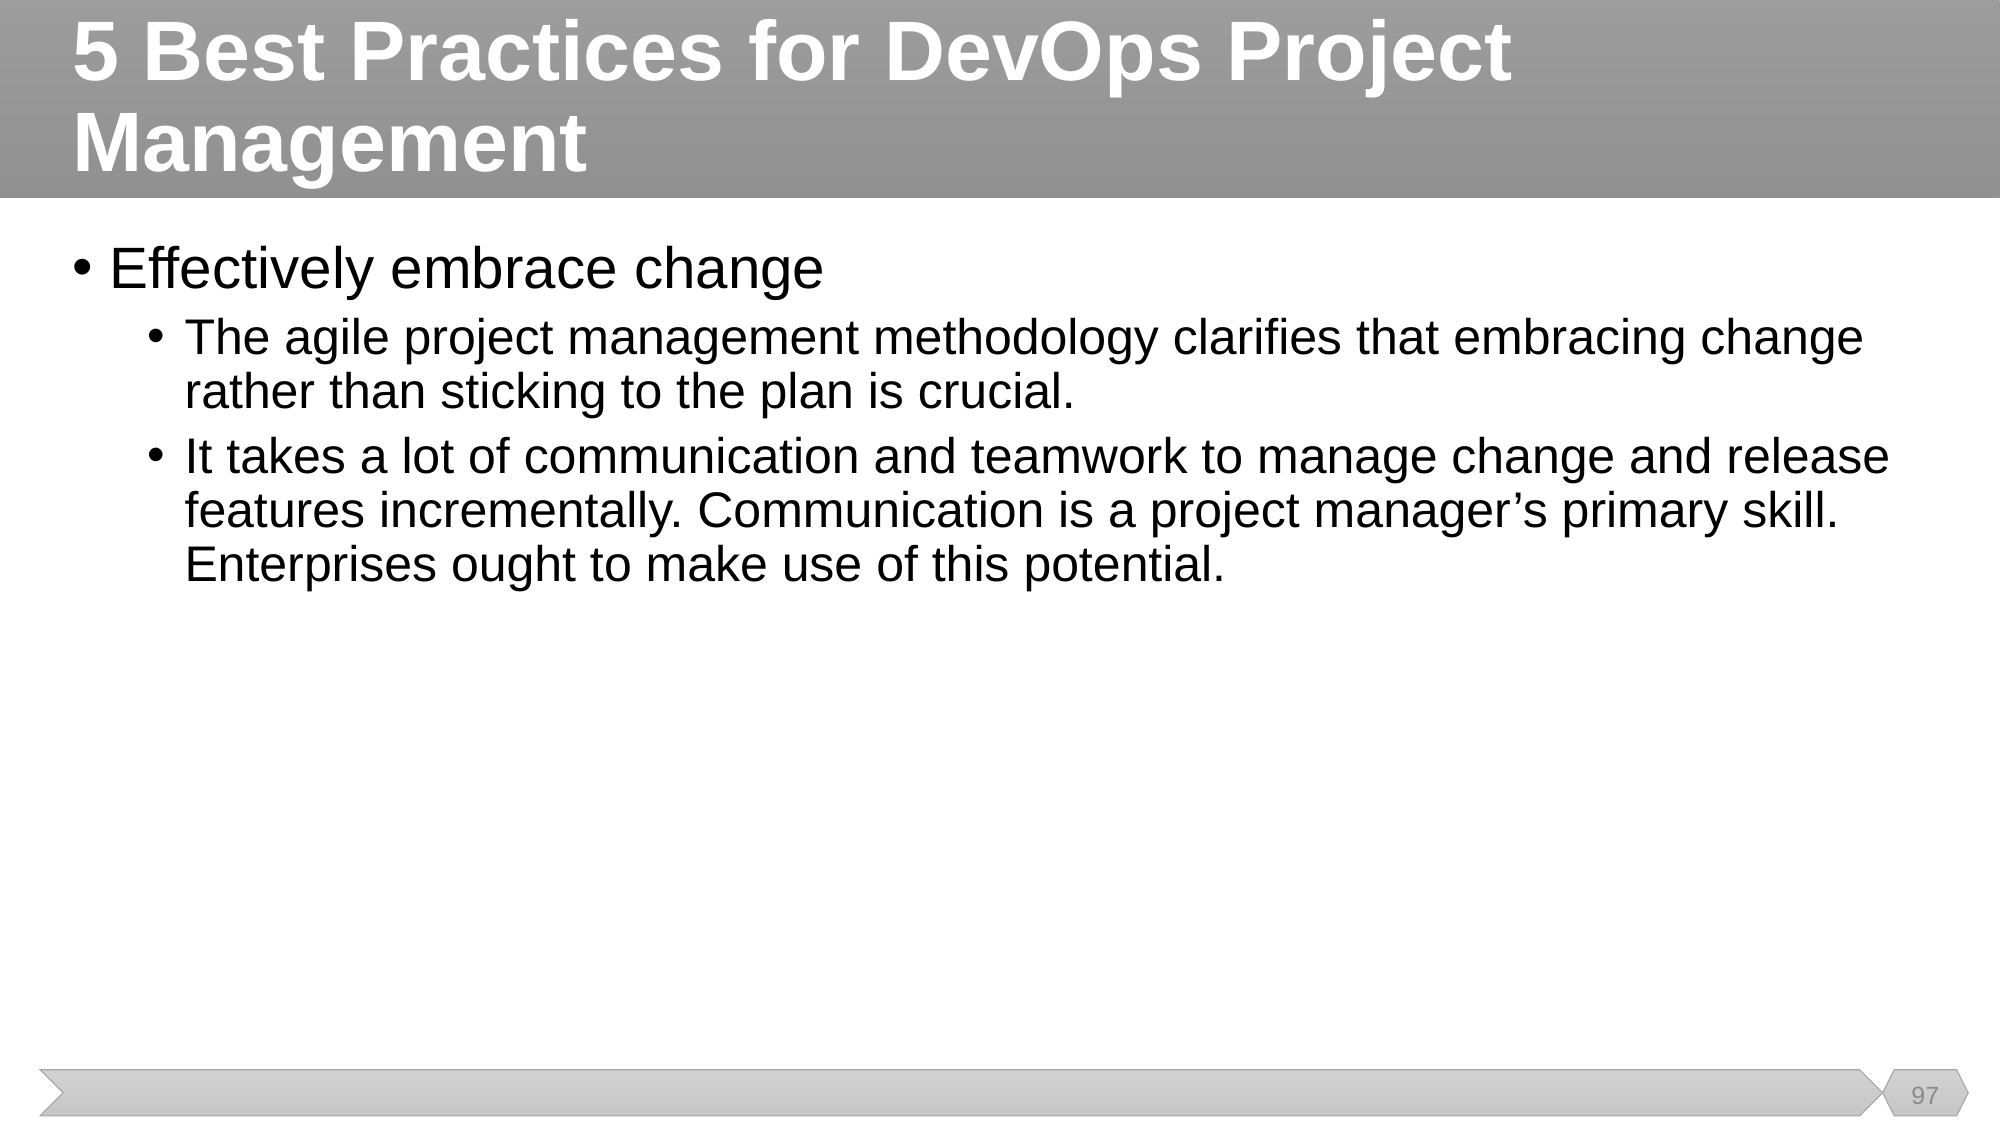

# 5 Best Practices for DevOps Project Management
Effectively embrace change
The agile project management methodology clarifies that embracing change rather than sticking to the plan is crucial.
It takes a lot of communication and teamwork to manage change and release features incrementally. Communication is a project manager’s primary skill. Enterprises ought to make use of this potential.
97